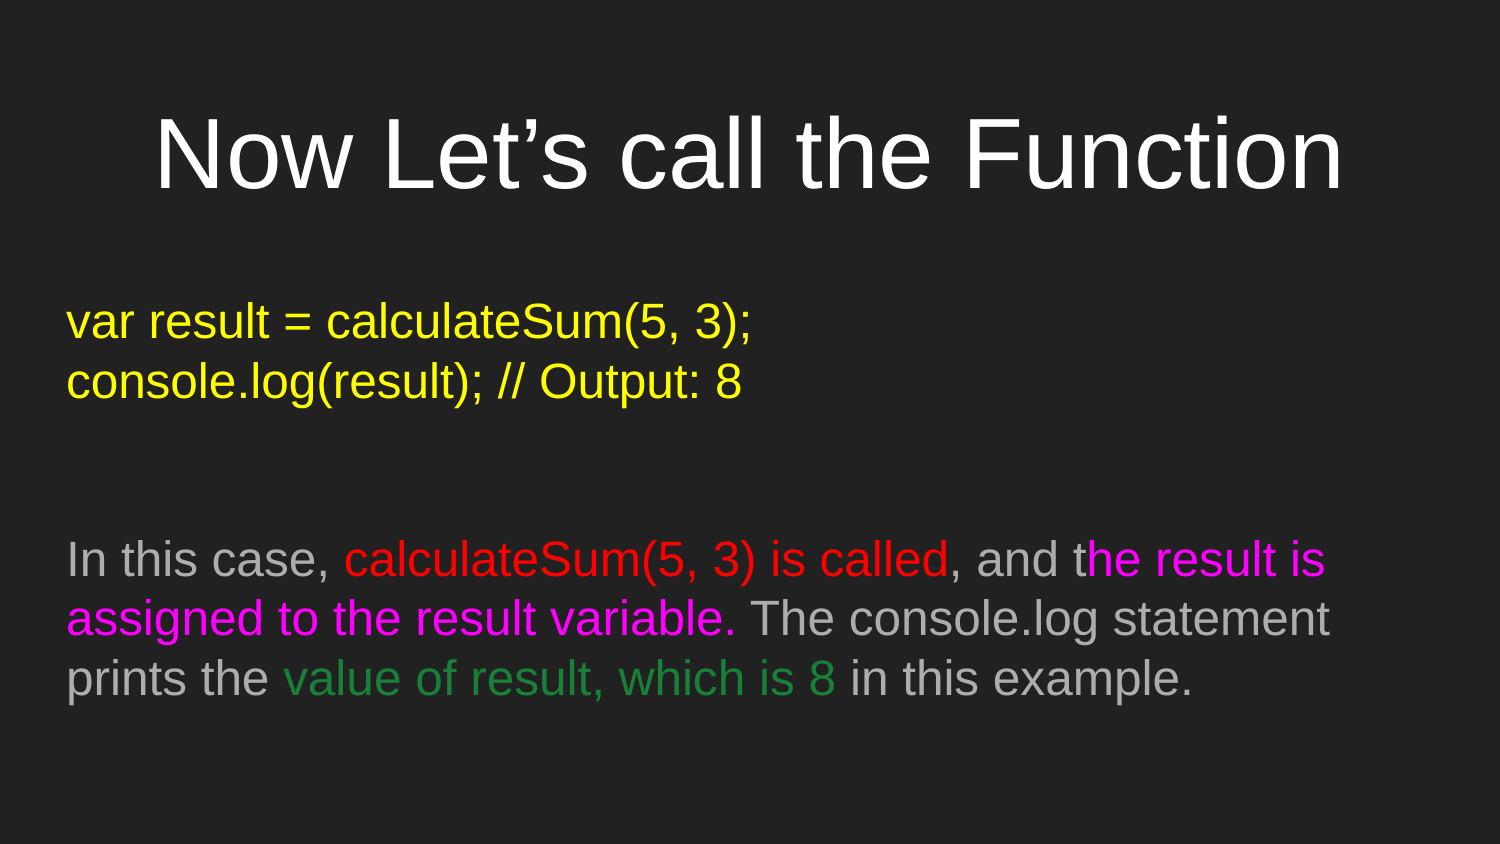

# Now Let’s call the Function
var result = calculateSum(5, 3);
console.log(result); // Output: 8

In this case, calculateSum(5, 3) is called, and the result is assigned to the result variable. The console.log statement prints the value of result, which is 8 in this example.